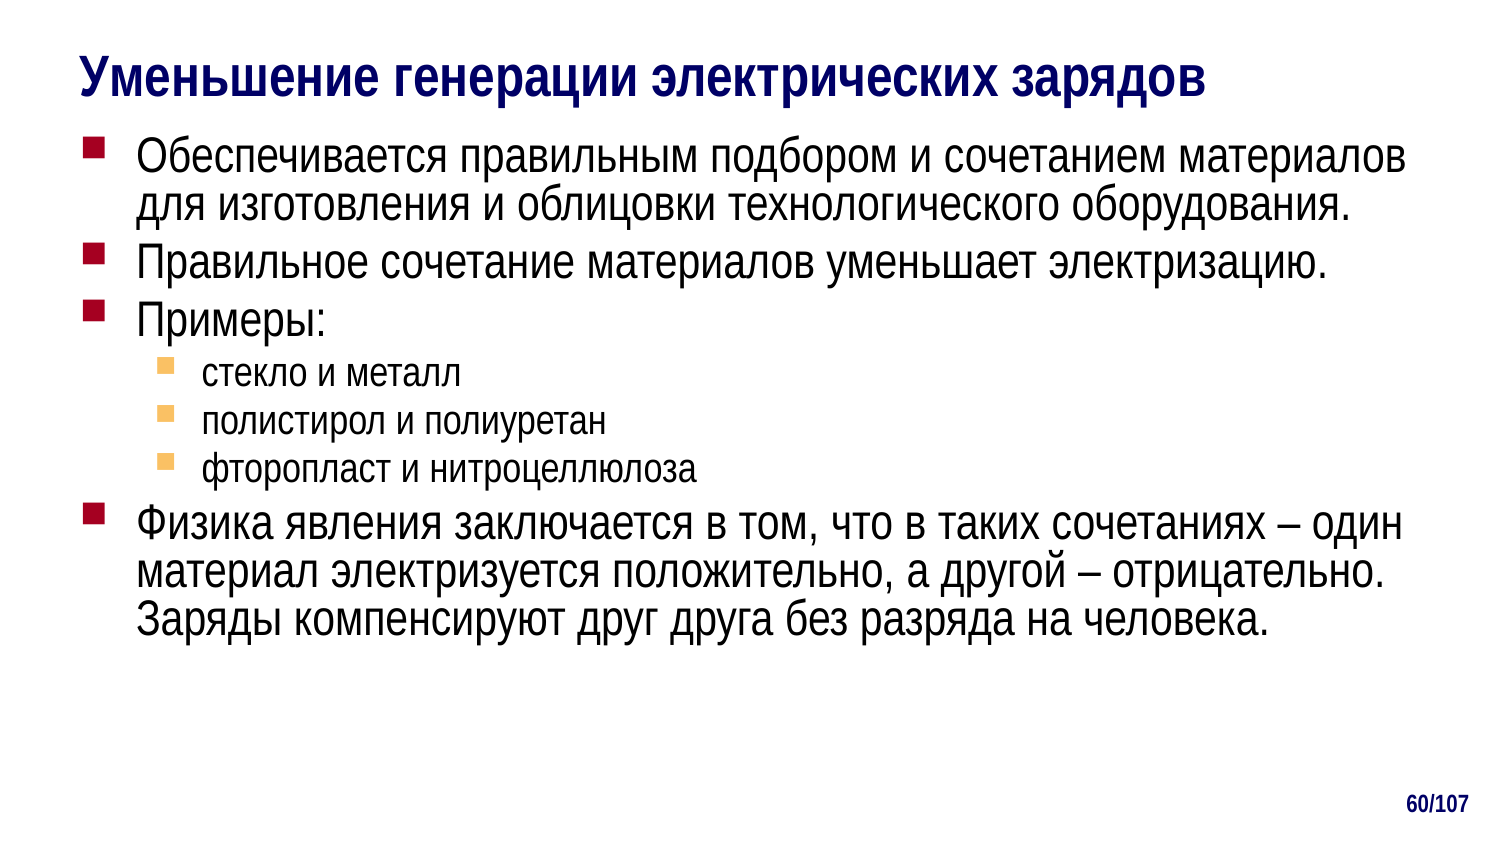

# Уменьшение генерации электрических зарядов
Обеспечивается правильным подбором и сочетанием материалов для изготовления и облицовки технологического оборудования.
Правильное сочетание материалов уменьшает электризацию.
Примеры:
стекло и металл
полистирол и полиуретан
фторопласт и нитроцеллюлоза
Физика явления заключается в том, что в таких сочетаниях – один материал электризуется положительно, а другой – отрицательно. Заряды компенсируют друг друга без разряда на человека.